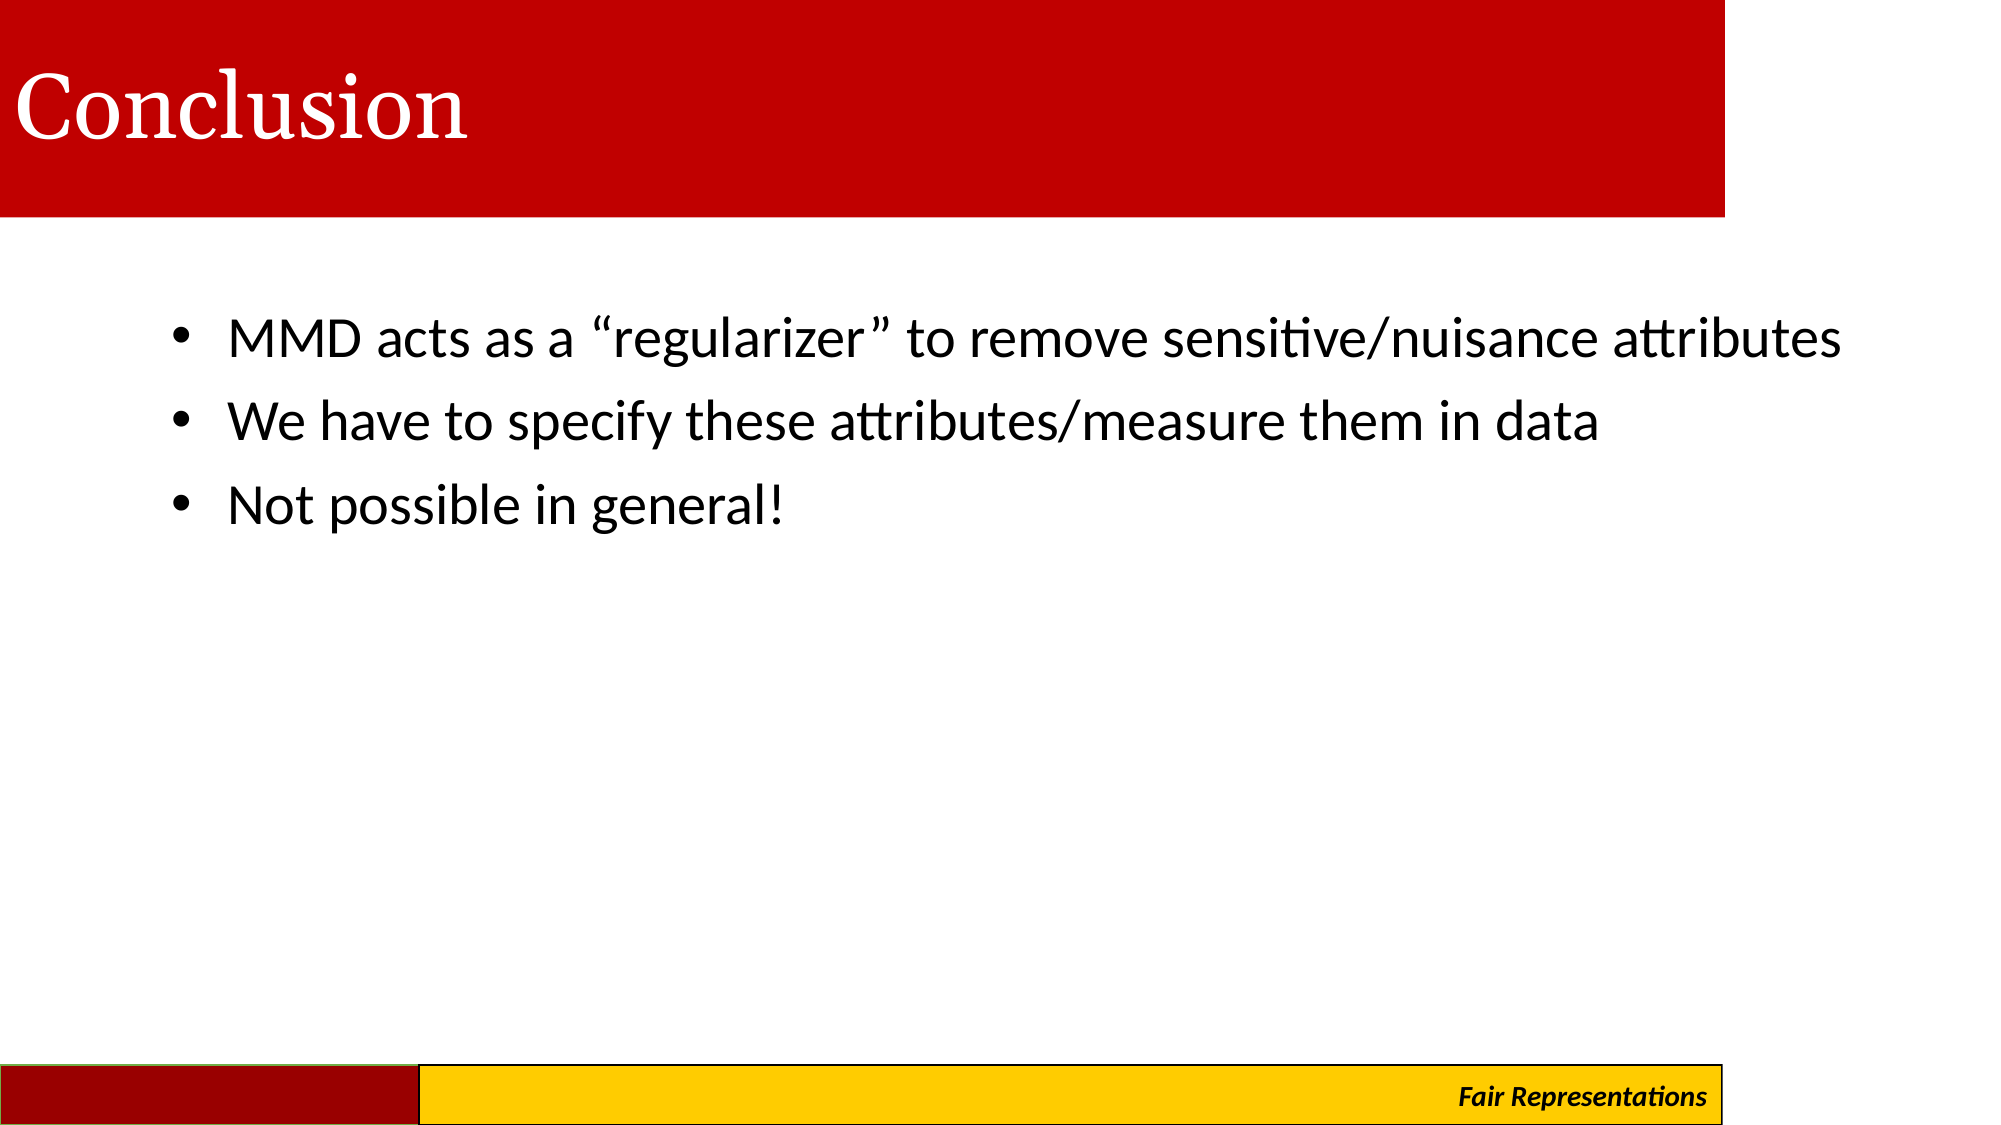

# Conclusion
MMD acts as a “regularizer” to remove sensitive/nuisance attributes
We have to specify these attributes/measure them in data
Not possible in general!